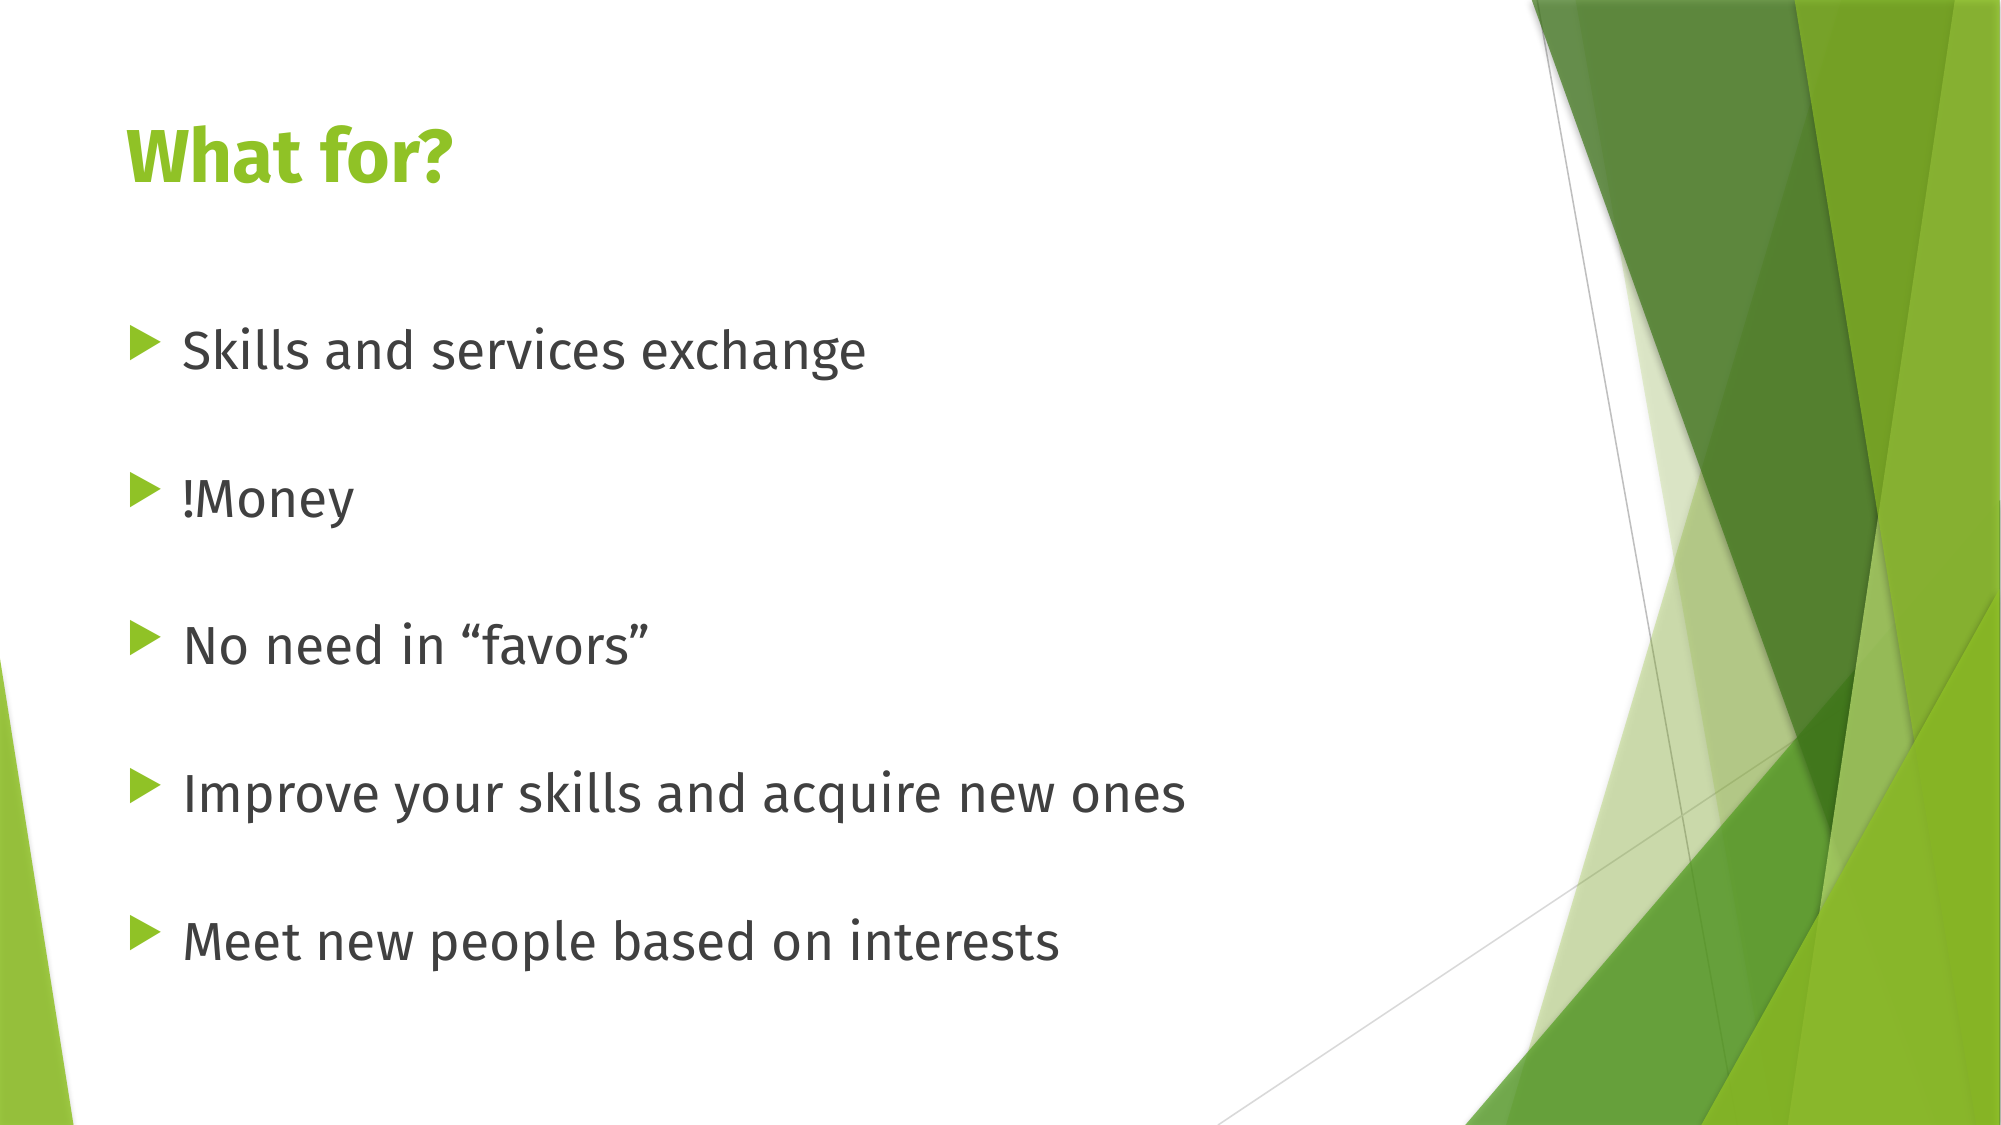

# What for?
Skills and services exchange
!Money
No need in “favors”
Improve your skills and acquire new ones
Meet new people based on interests